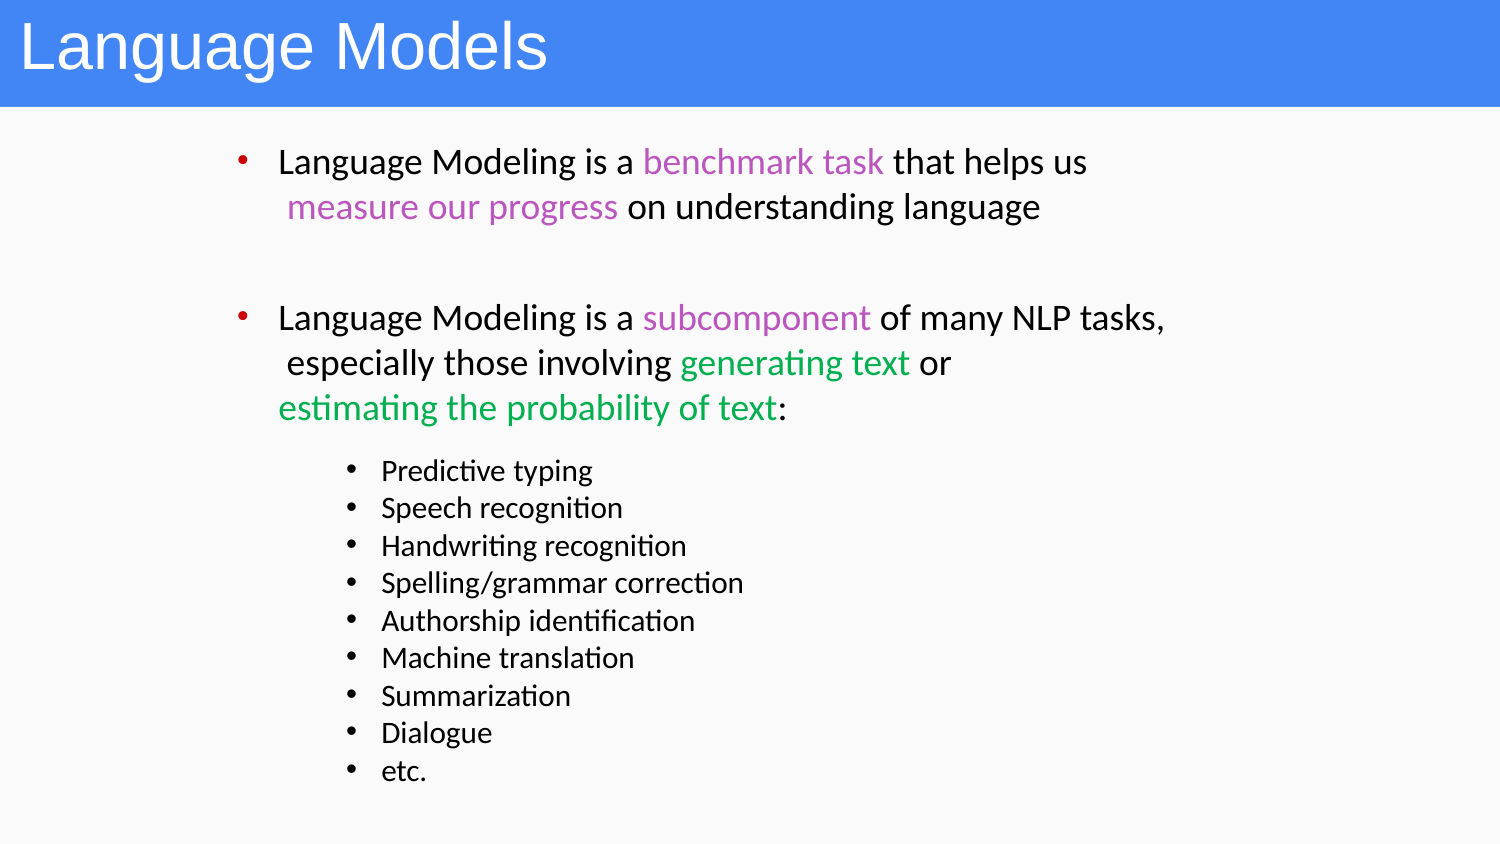

# Language Models
Language Modeling is a benchmark task that helps us  measure our progress on understanding language

Language Modeling is a subcomponent of many NLP tasks,  especially those involving generating text or
estimating the probability of text:
Predictive typing
Speech recognition
Handwriting recognition
Spelling/grammar correction
Authorship identification
Machine translation
Summarization
Dialogue
etc.